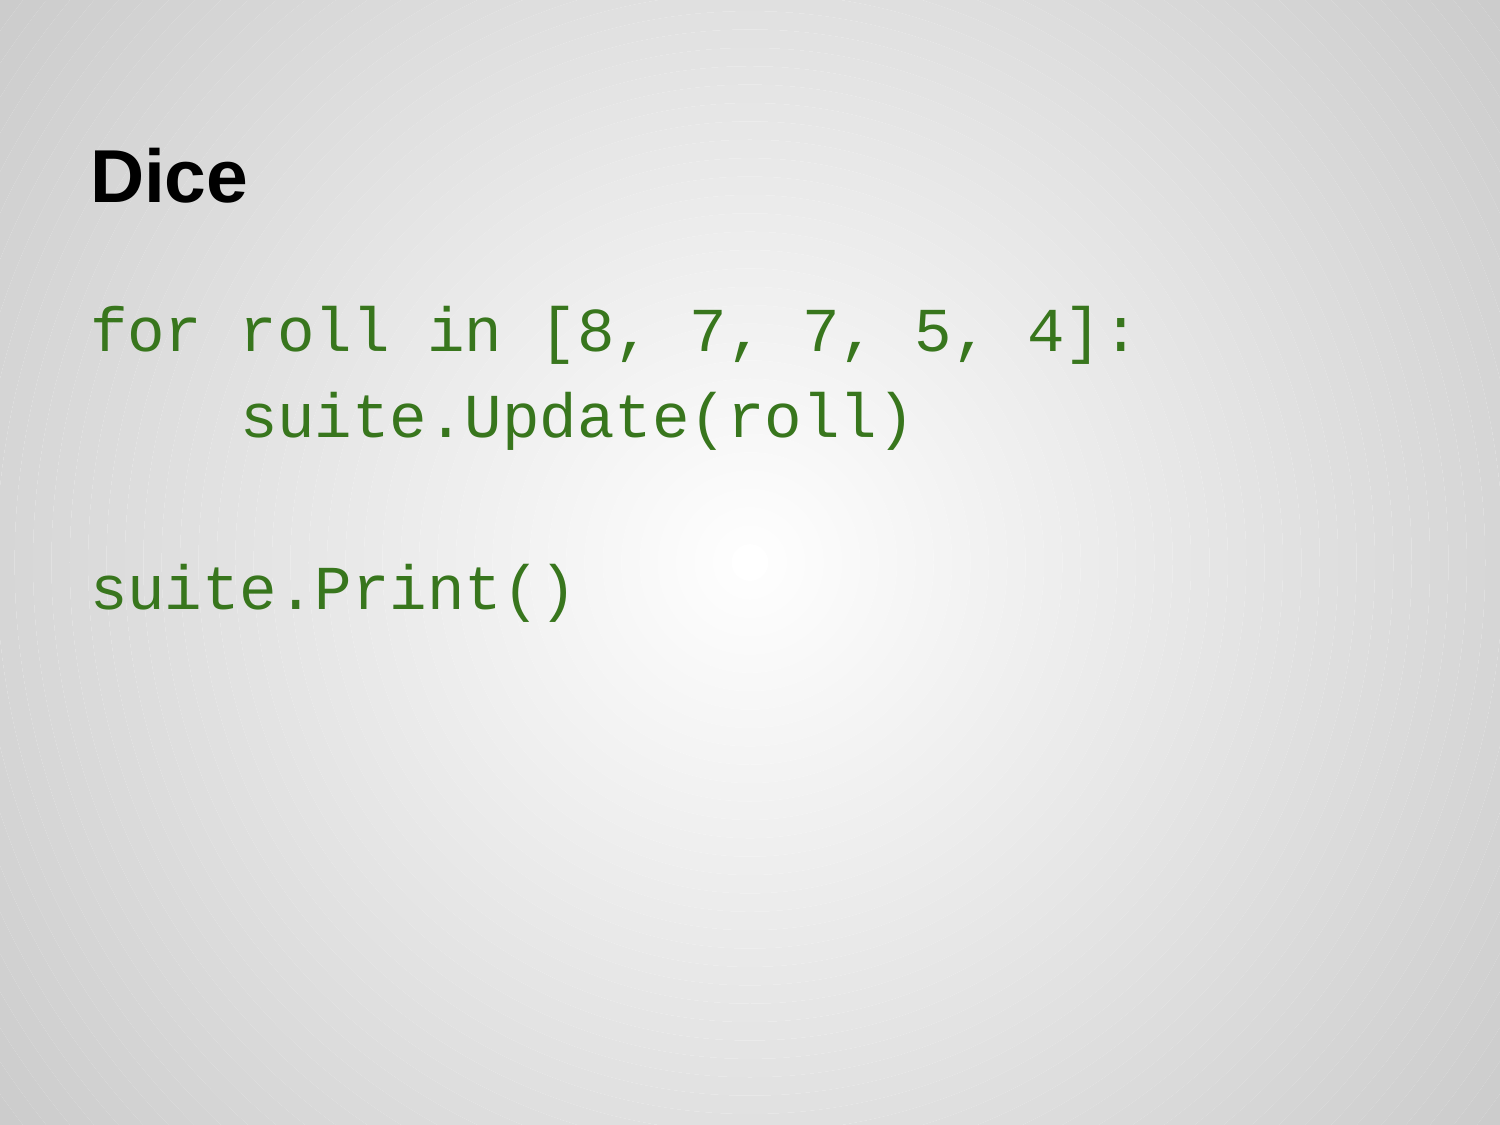

# Dice
for roll in [8, 7, 7, 5, 4]:
    suite.Update(roll)

suite.Print()